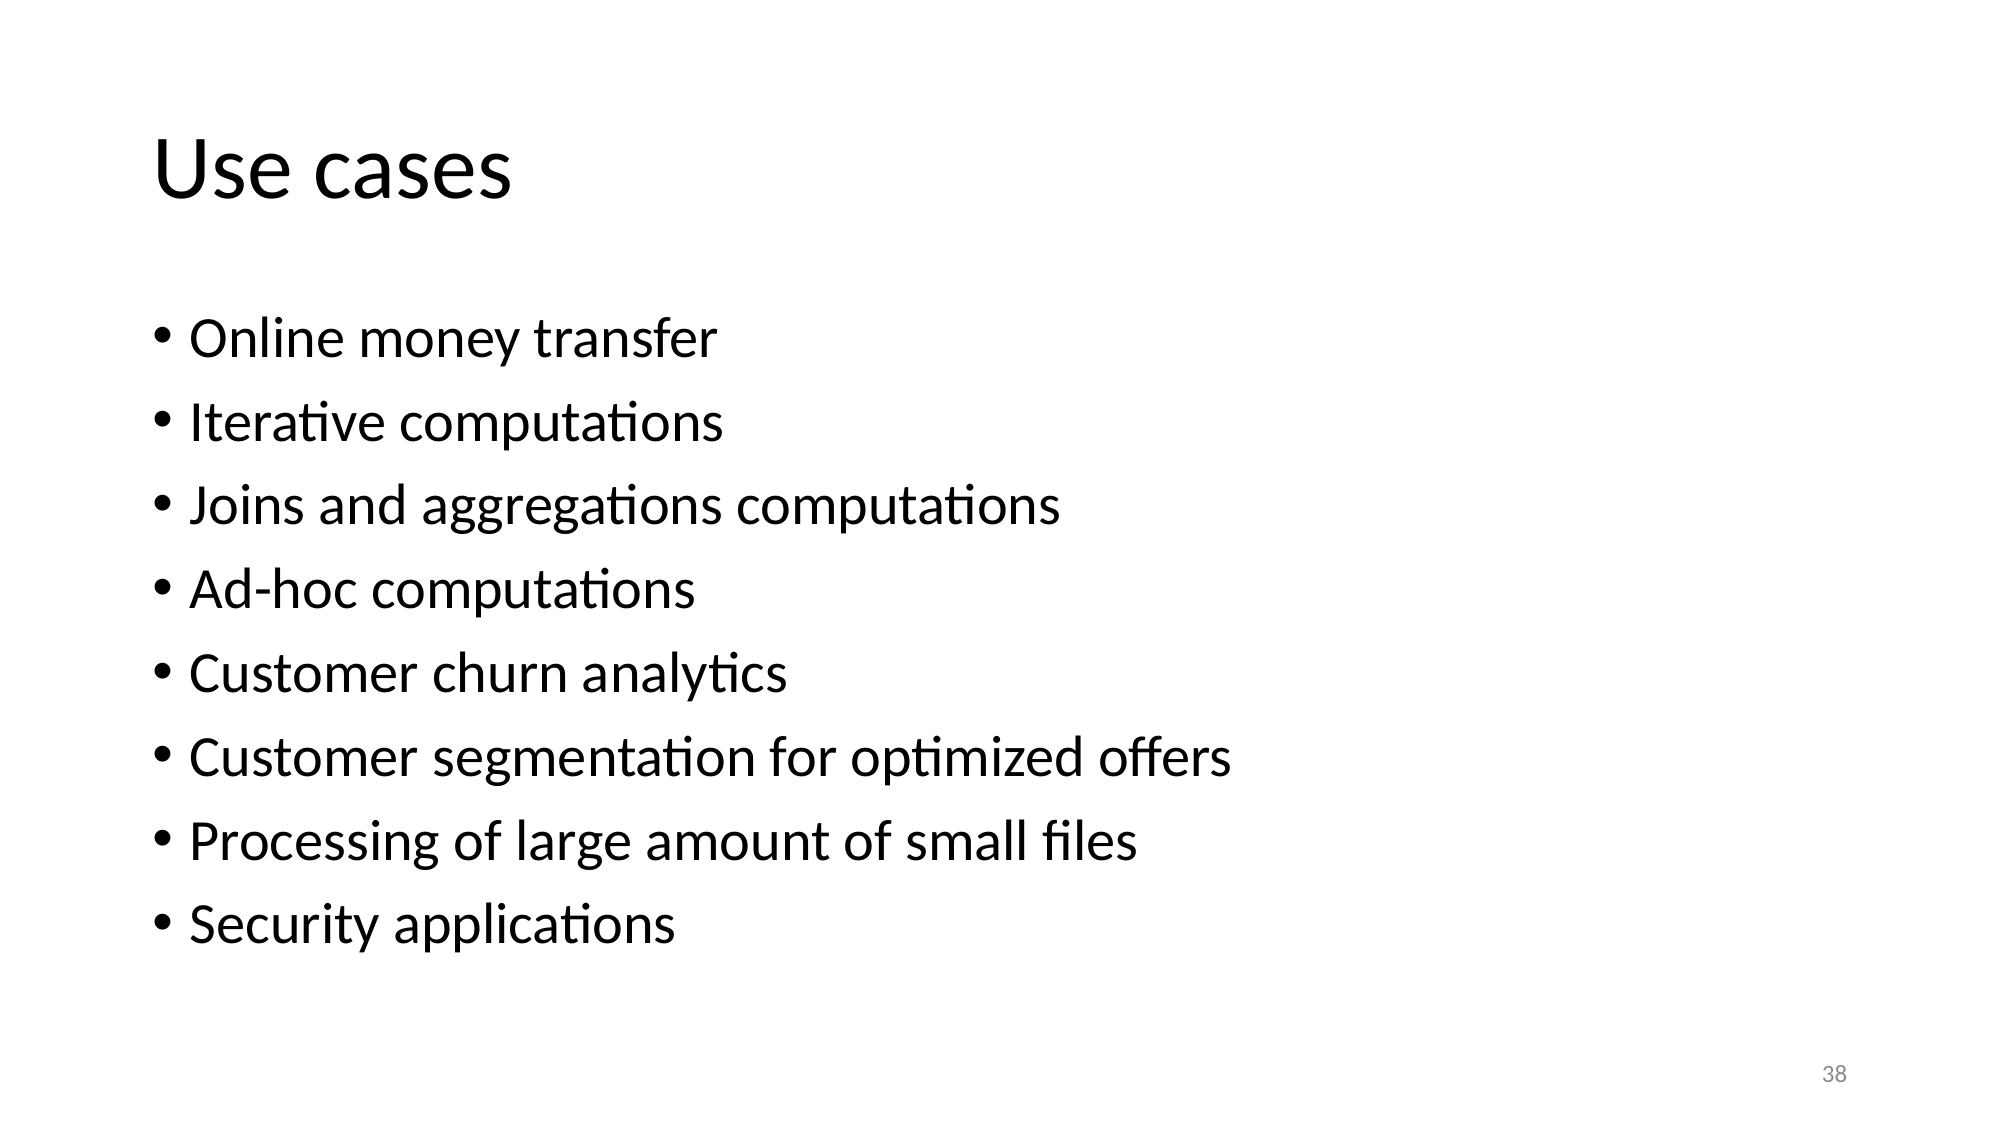

# Use cases
Online money transfer
Iterative computations
Joins and aggregations computations
Ad-hoc computations
Customer churn analytics
Customer segmentation for optimized offers
Processing of large amount of small files
Security applications

38